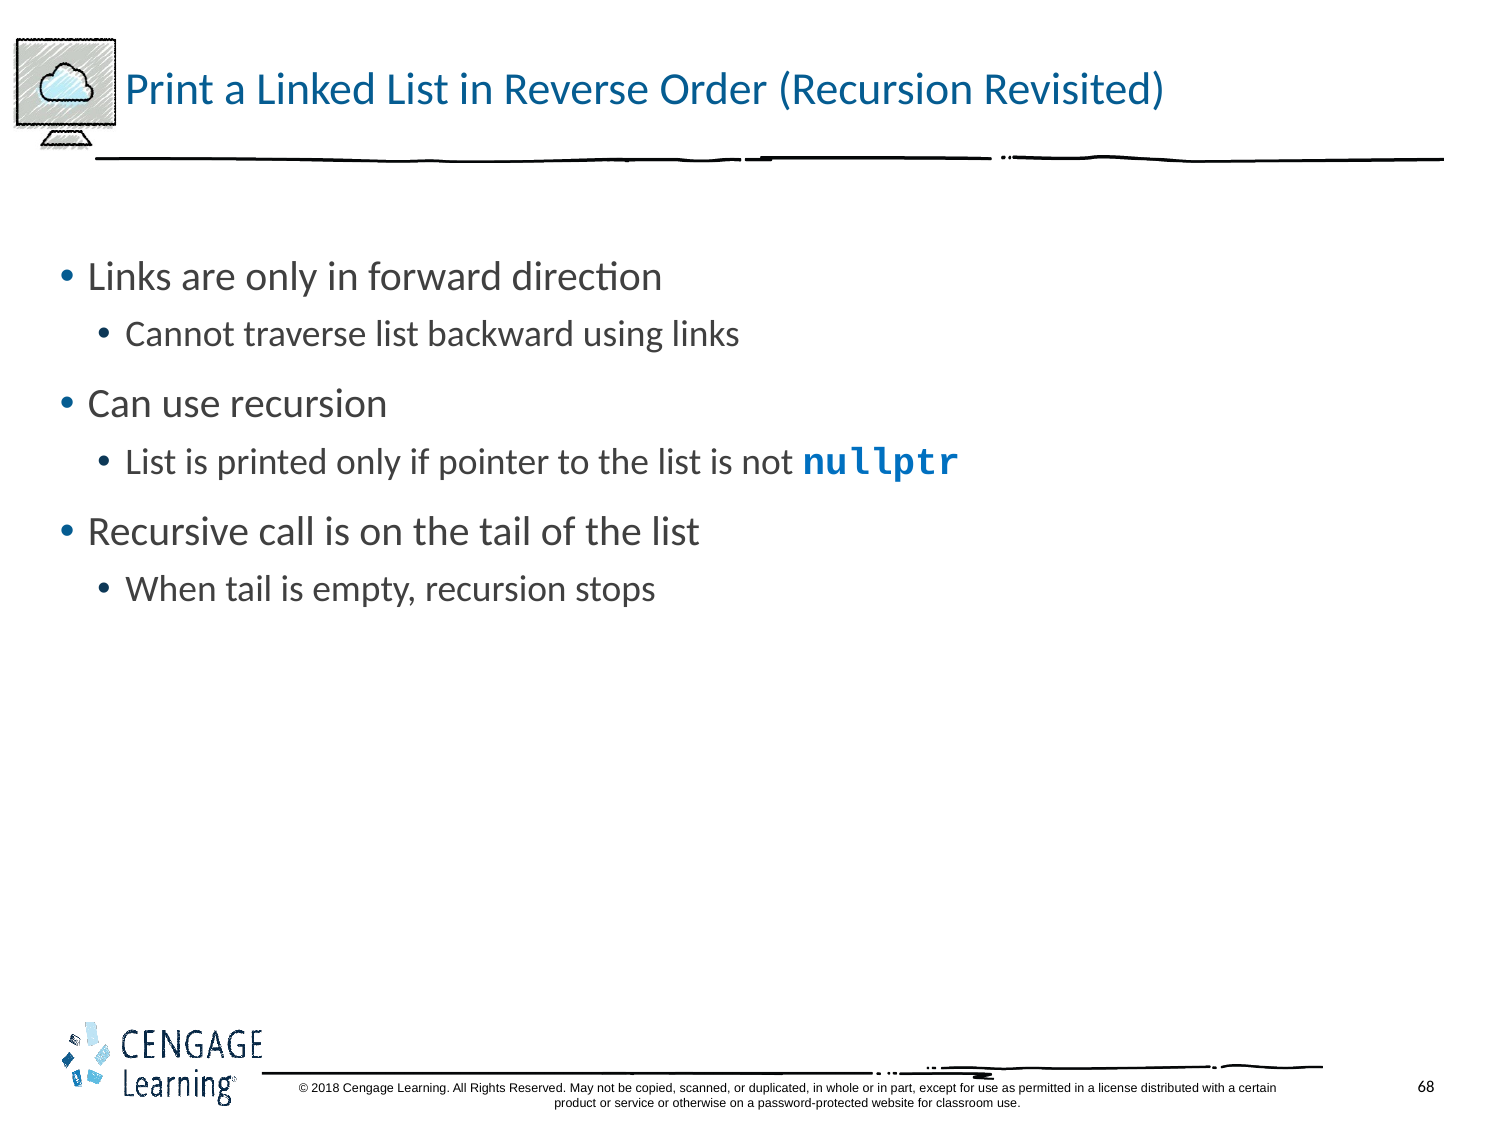

# Print a Linked List in Reverse Order (Recursion Revisited)
Links are only in forward direction
Cannot traverse list backward using links
Can use recursion
List is printed only if pointer to the list is not nullptr
Recursive call is on the tail of the list
When tail is empty, recursion stops